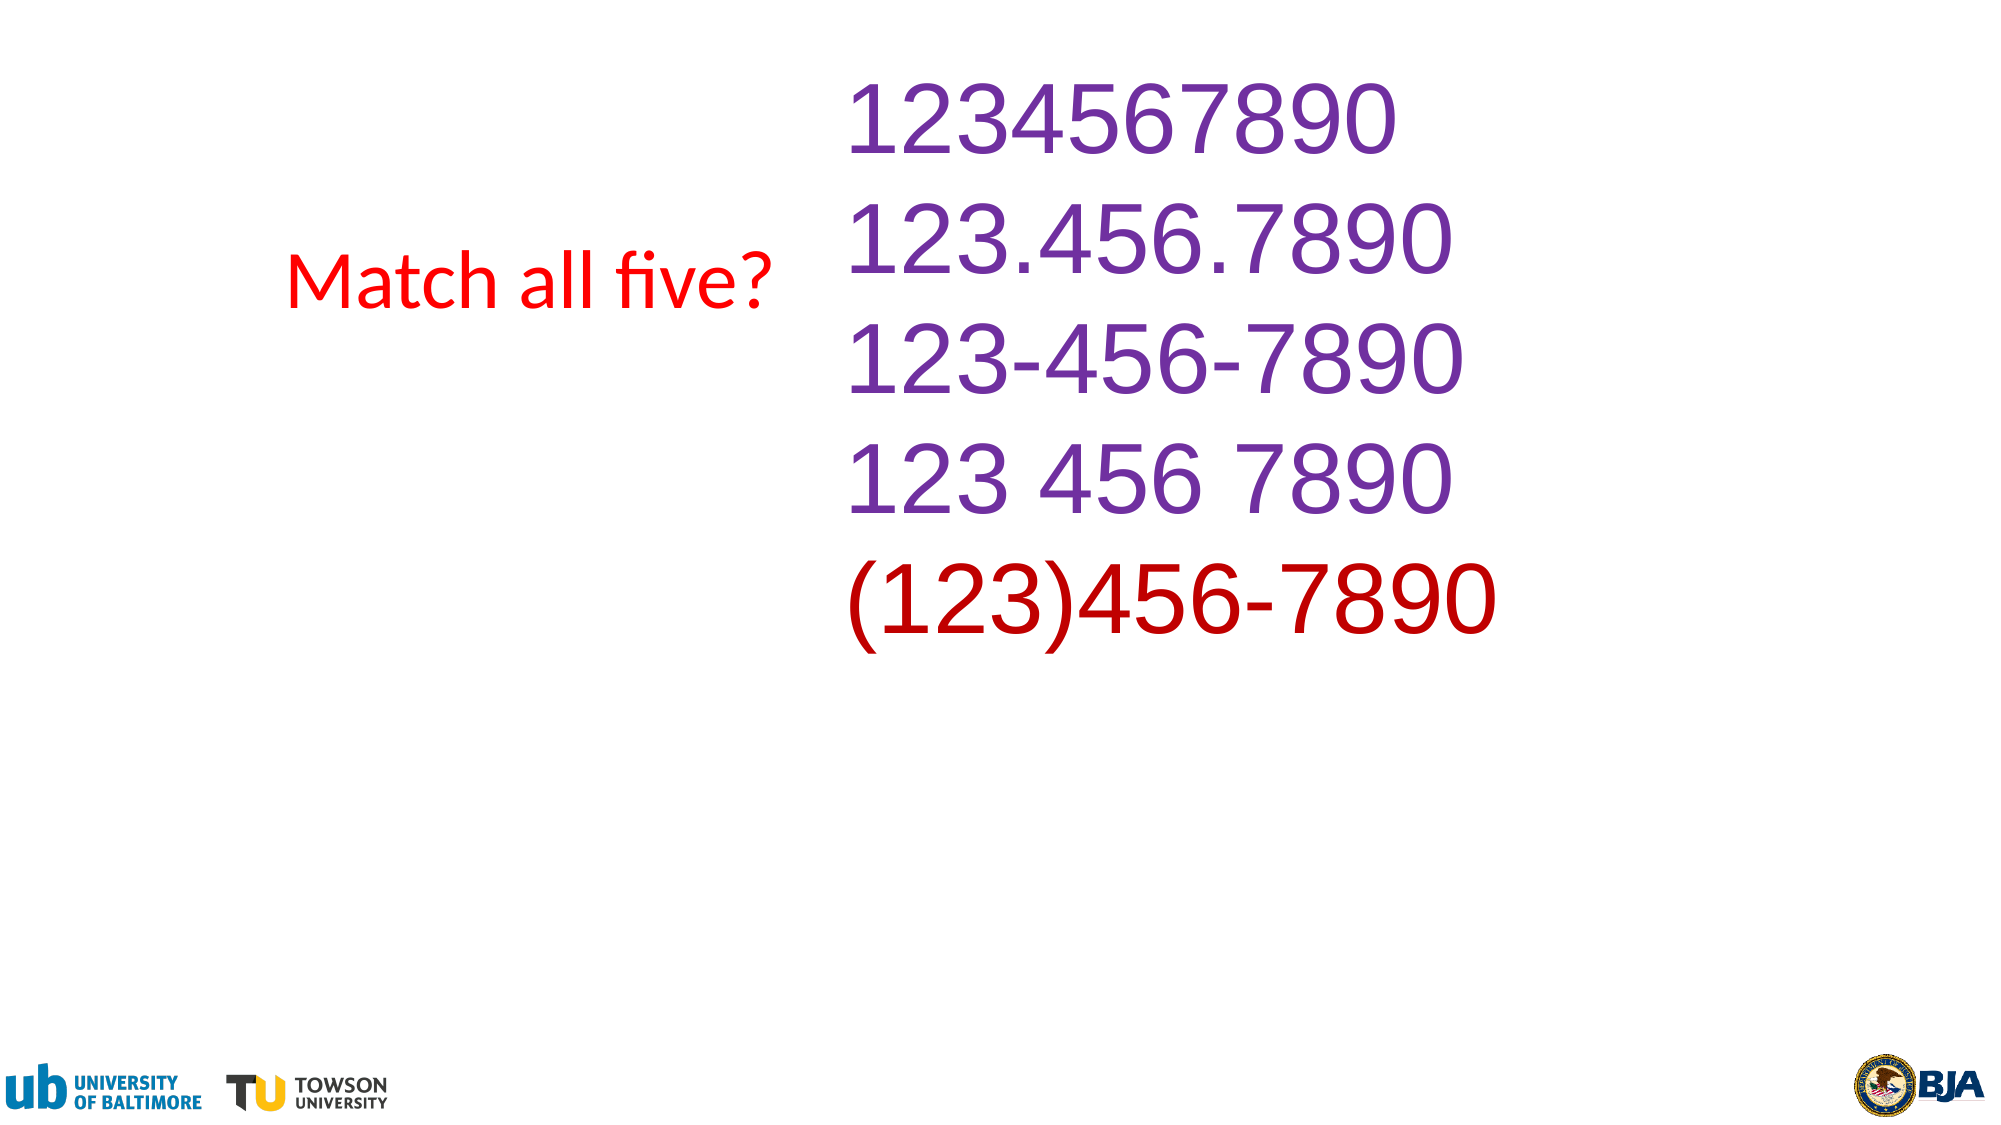

1234567890
123.456.7890
123-456-7890
123 456 7890
(123)456-7890

Match all five?